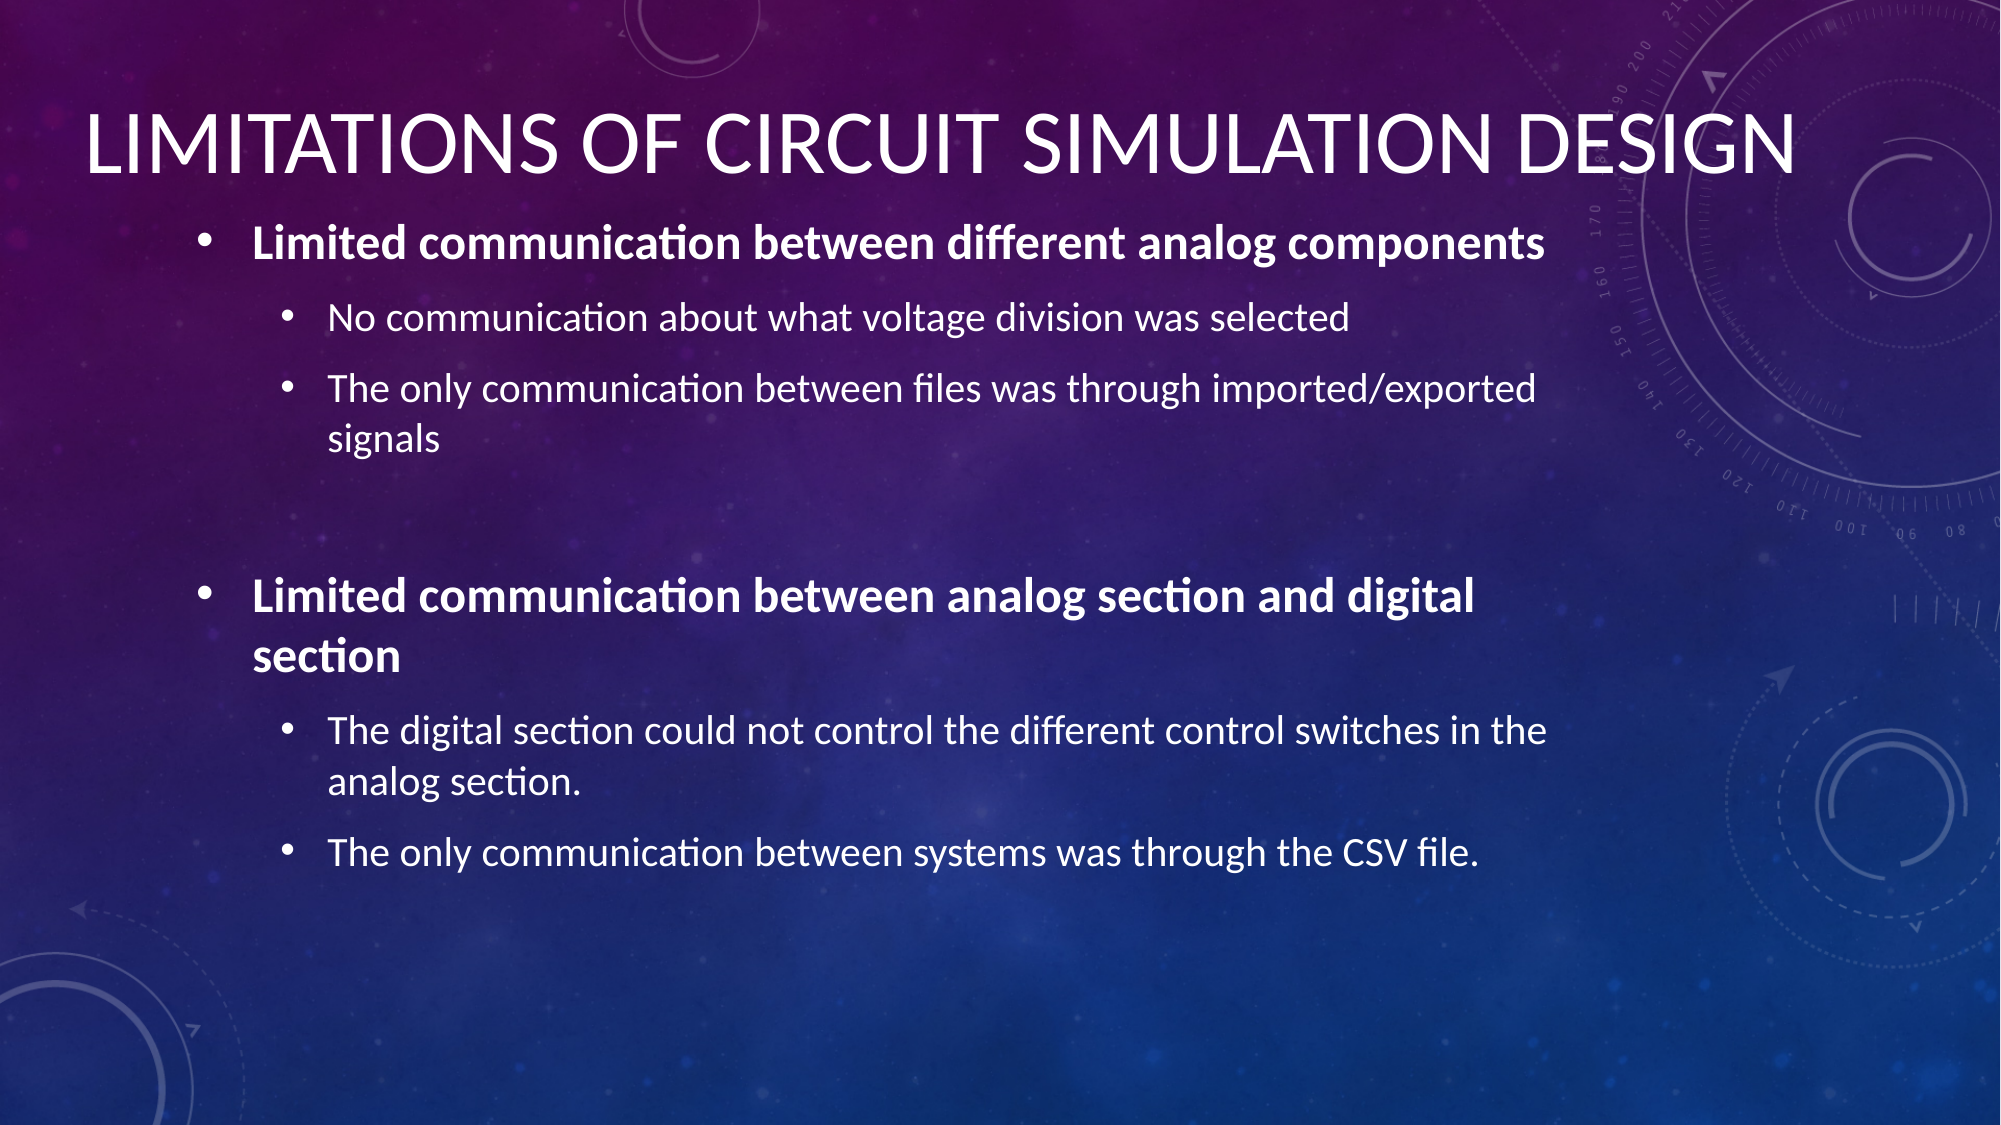

# Limitations of Circuit Simulation Design
Limited communication between different analog components
No communication about what voltage division was selected
The only communication between files was through imported/exported signals

Limited communication between analog section and digital section
The digital section could not control the different control switches in the analog section.
The only communication between systems was through the CSV file.